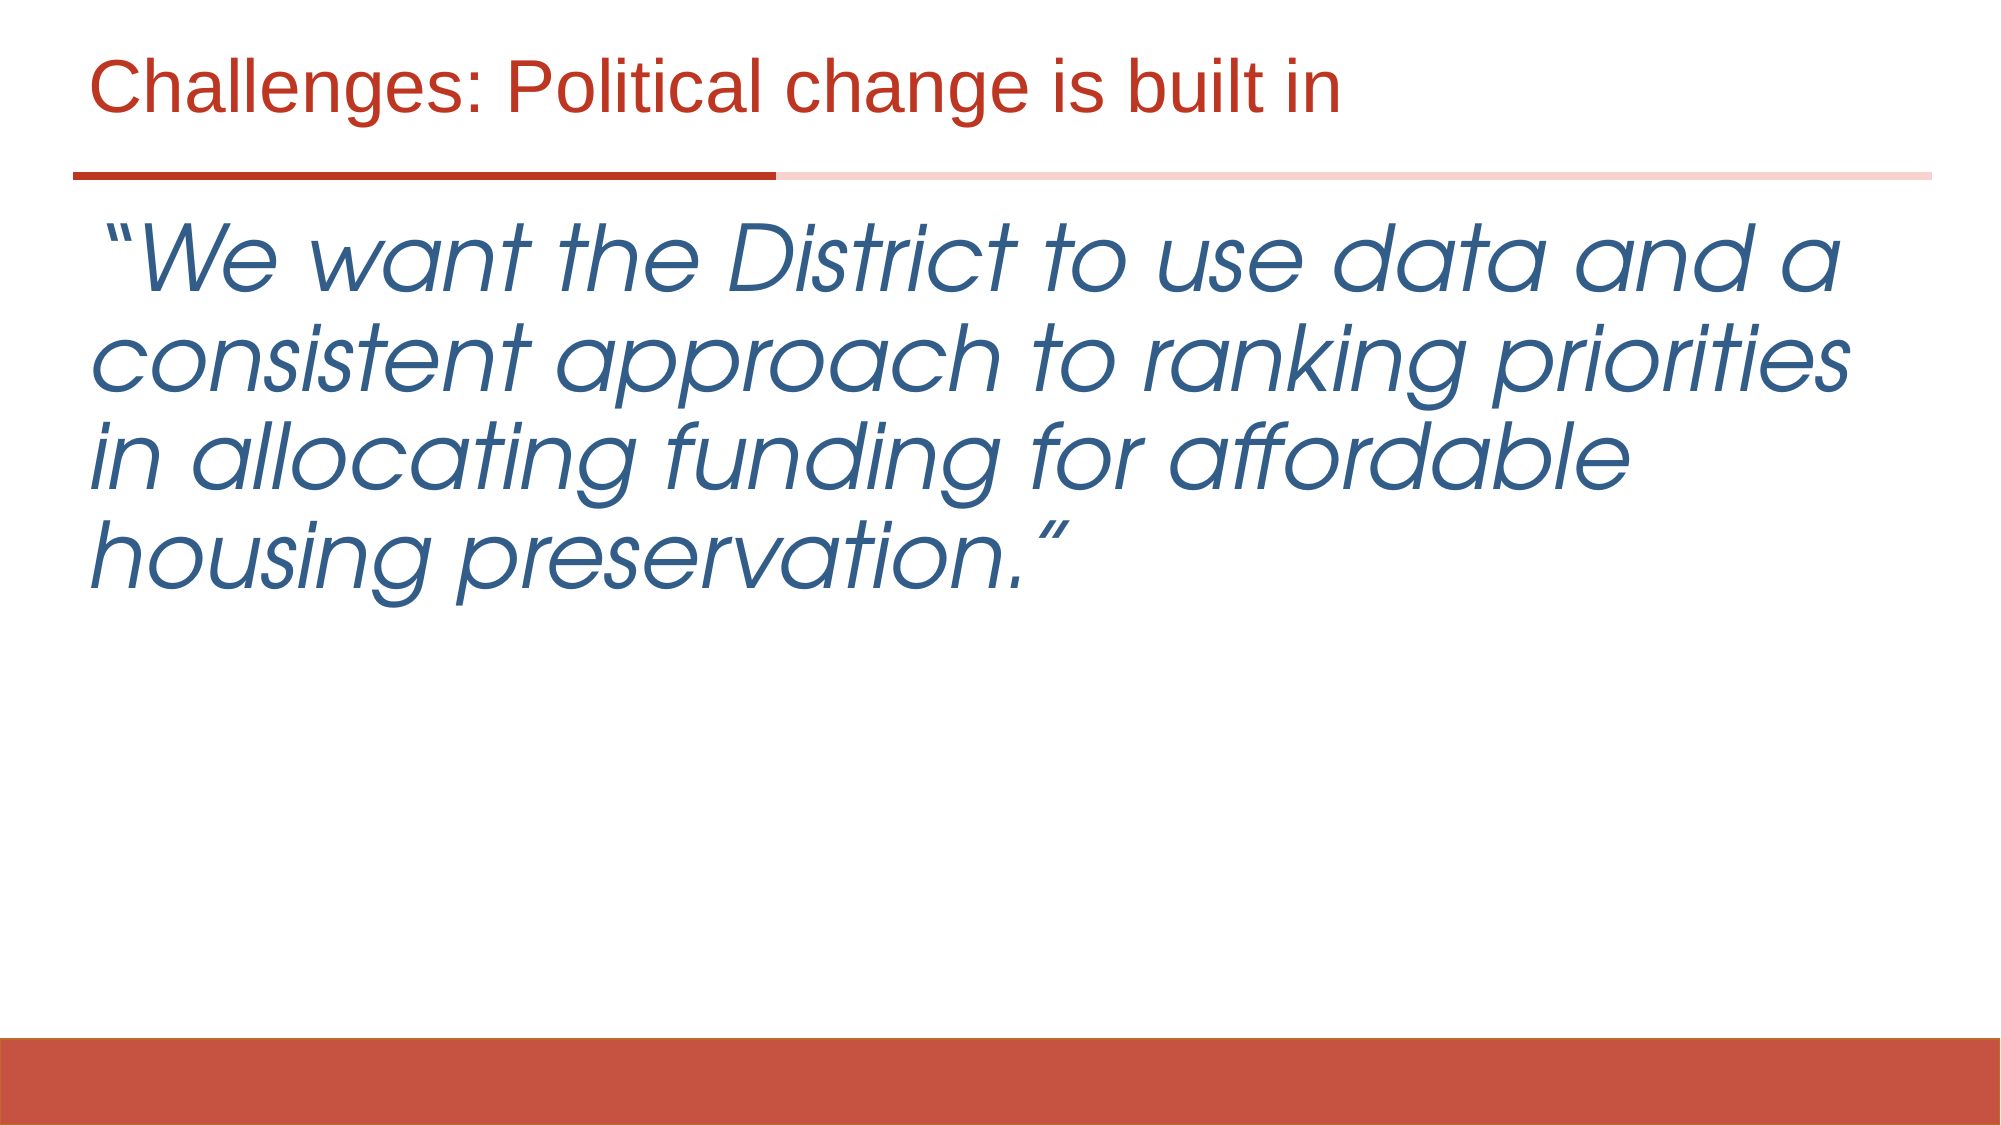

# Challenges: Political change is built in
“We want the District to use data and a consistent approach to ranking priorities in allocating funding for affordable housing preservation.”